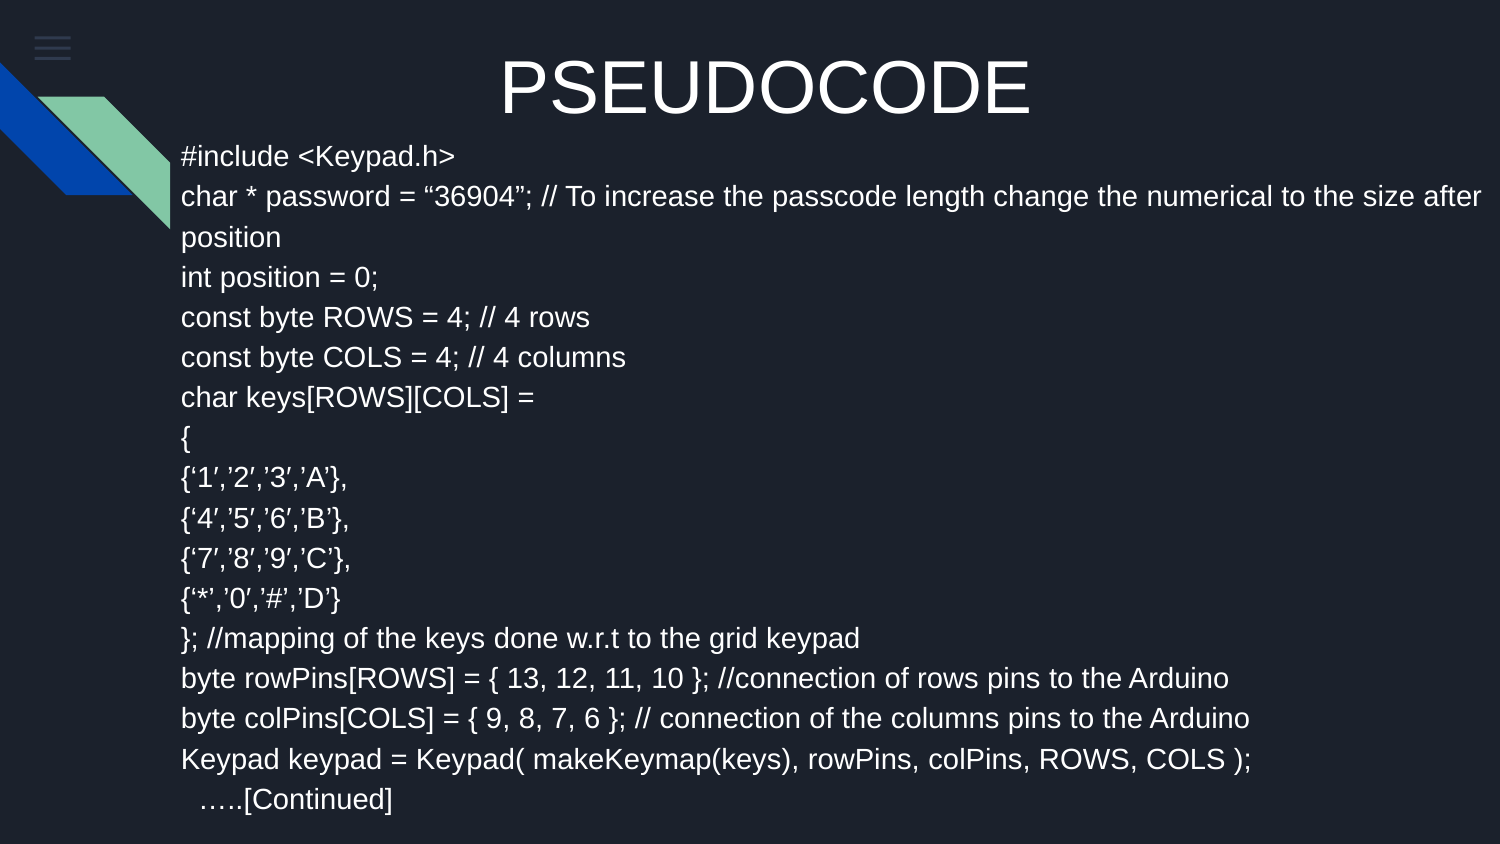

# PSEUDOCODE
#include <Keypad.h>
char * password = “36904”; // To increase the passcode length change the numerical to the size after position
int position = 0;
const byte ROWS = 4; // 4 rows
const byte COLS = 4; // 4 columns
char keys[ROWS][COLS] =
{
{‘1′,’2′,’3′,’A’},
{‘4′,’5′,’6′,’B’},
{‘7′,’8′,’9′,’C’},
{‘*’,’0′,’#’,’D’}
}; //mapping of the keys done w.r.t to the grid keypad
byte rowPins[ROWS] = { 13, 12, 11, 10 }; //connection of rows pins to the Arduino
byte colPins[COLS] = { 9, 8, 7, 6 }; // connection of the columns pins to the Arduino
Keypad keypad = Keypad( makeKeymap(keys), rowPins, colPins, ROWS, COLS );
     …..[Continued]